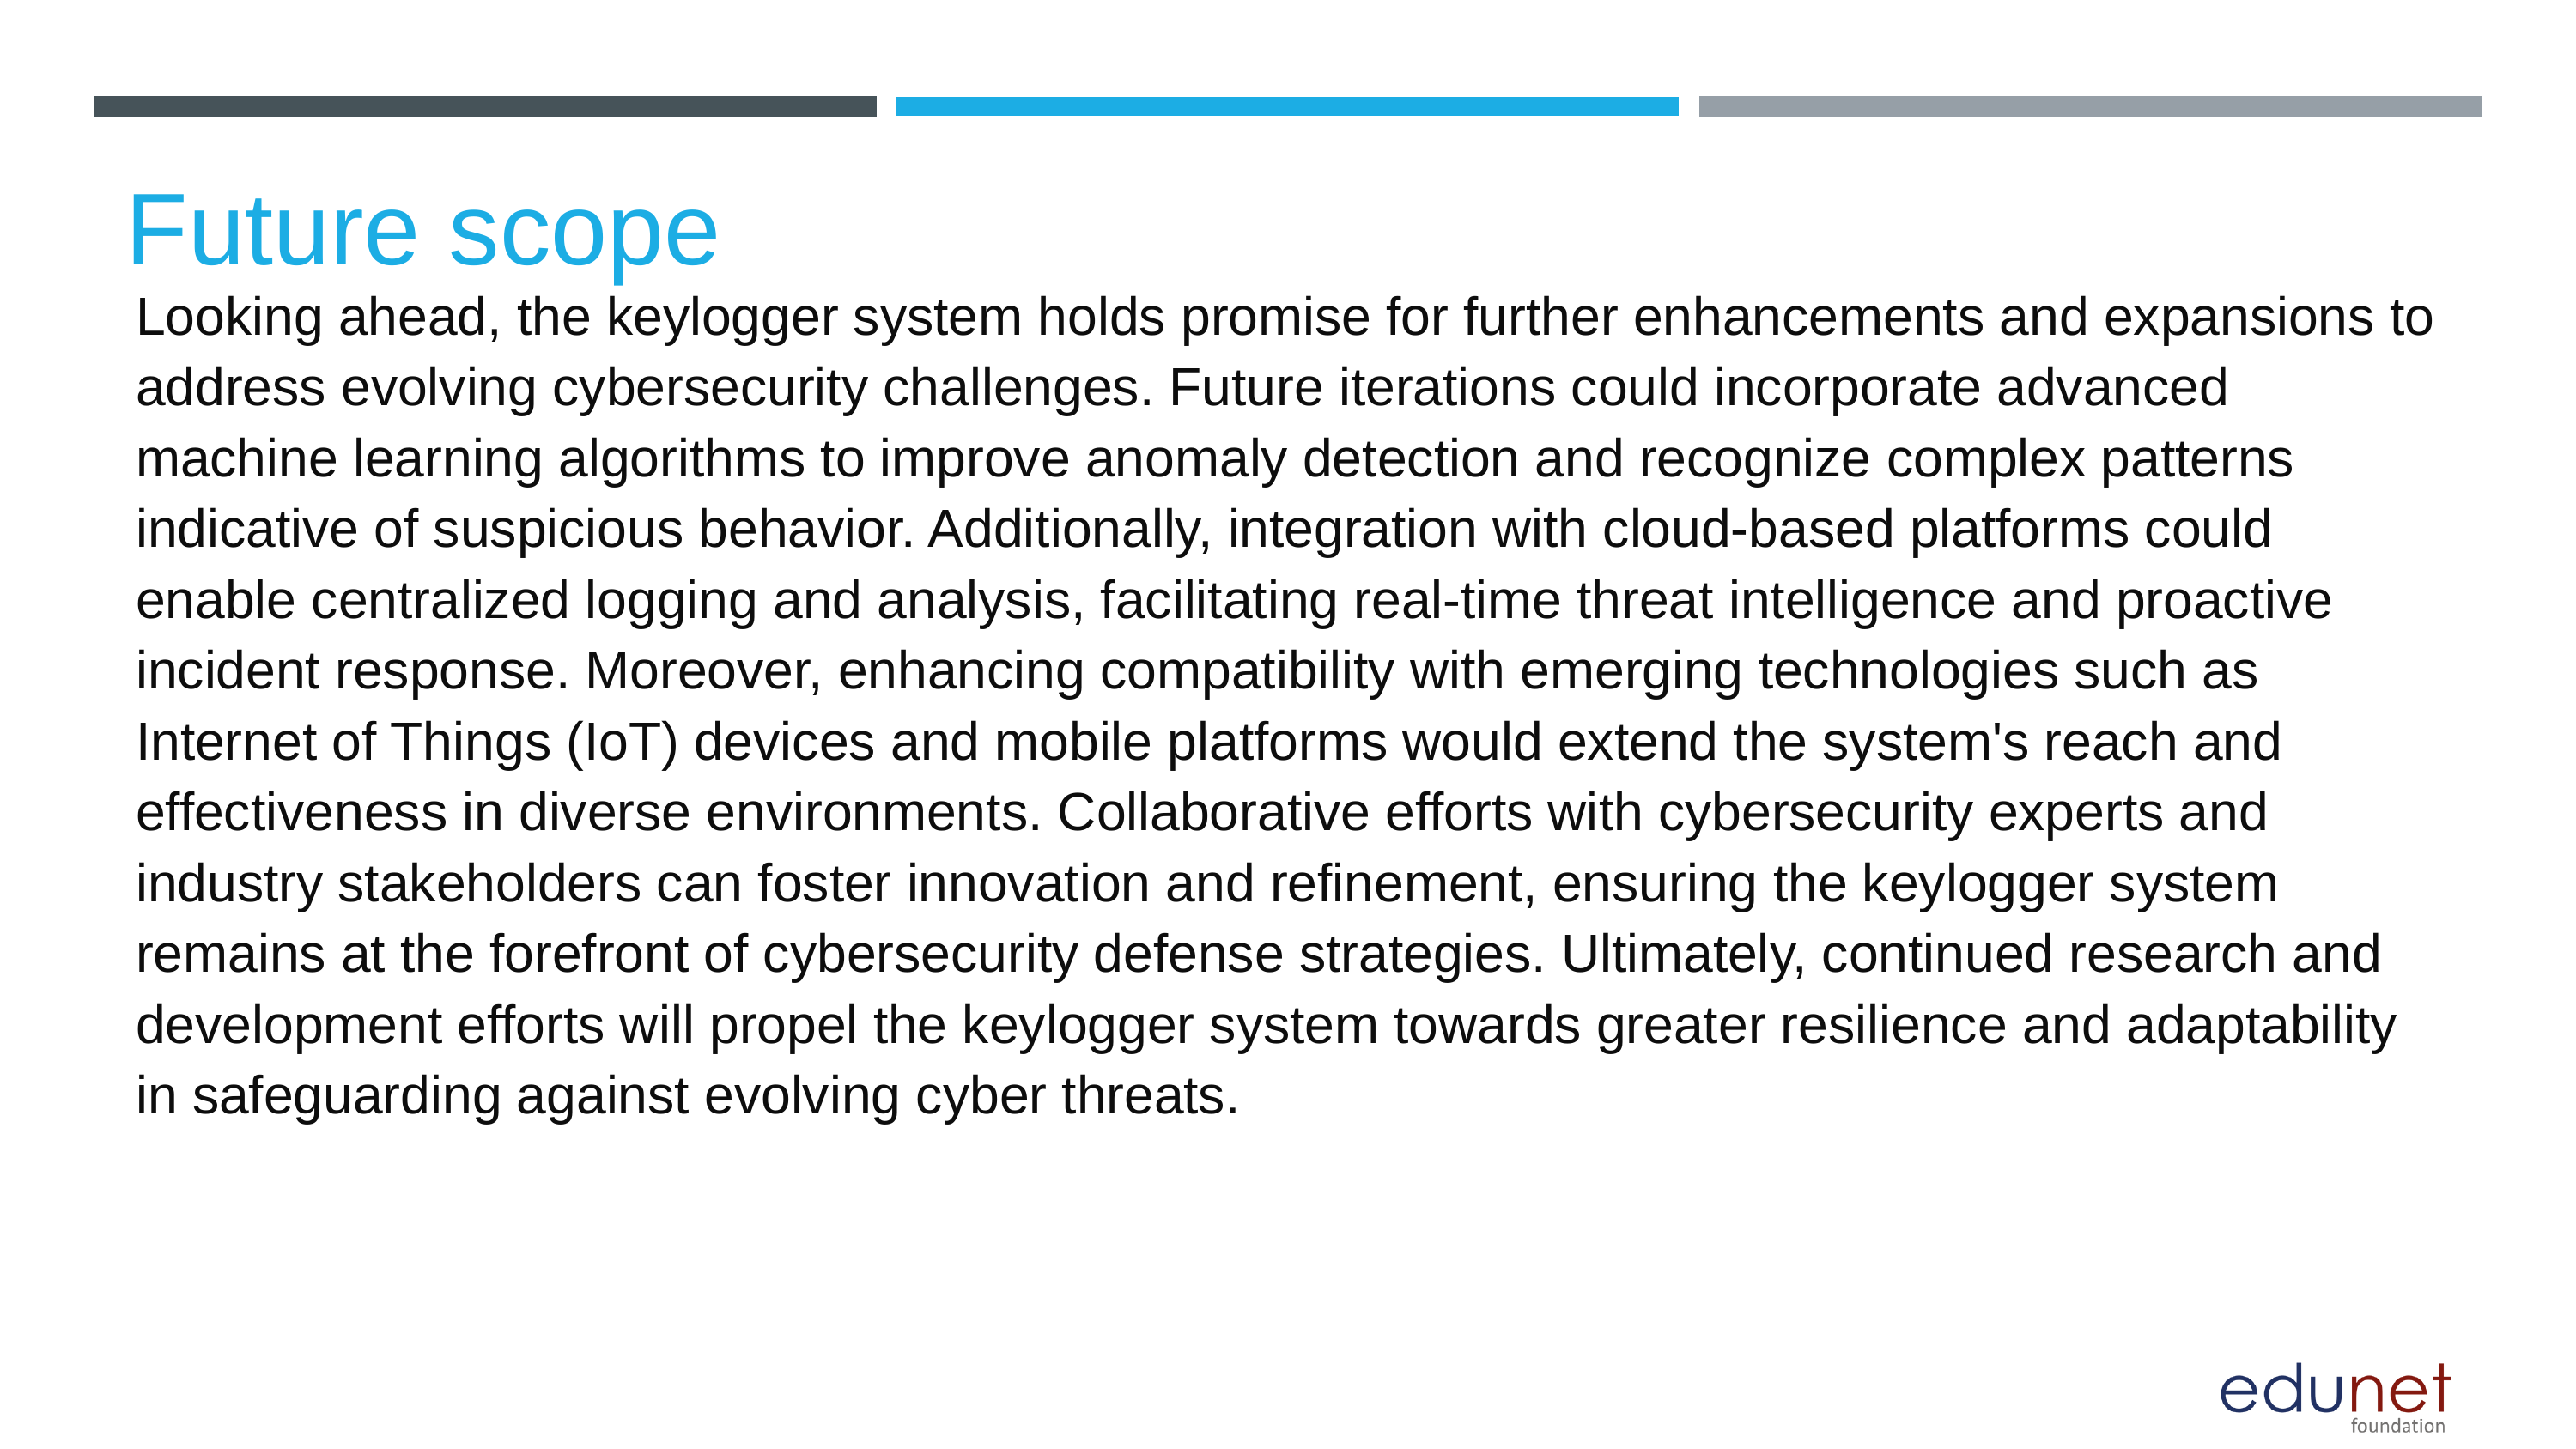

Future scope
Looking ahead, the keylogger system holds promise for further enhancements and expansions to address evolving cybersecurity challenges. Future iterations could incorporate advanced machine learning algorithms to improve anomaly detection and recognize complex patterns indicative of suspicious behavior. Additionally, integration with cloud-based platforms could enable centralized logging and analysis, facilitating real-time threat intelligence and proactive incident response. Moreover, enhancing compatibility with emerging technologies such as Internet of Things (IoT) devices and mobile platforms would extend the system's reach and effectiveness in diverse environments. Collaborative efforts with cybersecurity experts and industry stakeholders can foster innovation and refinement, ensuring the keylogger system remains at the forefront of cybersecurity defense strategies. Ultimately, continued research and development efforts will propel the keylogger system towards greater resilience and adaptability in safeguarding against evolving cyber threats.